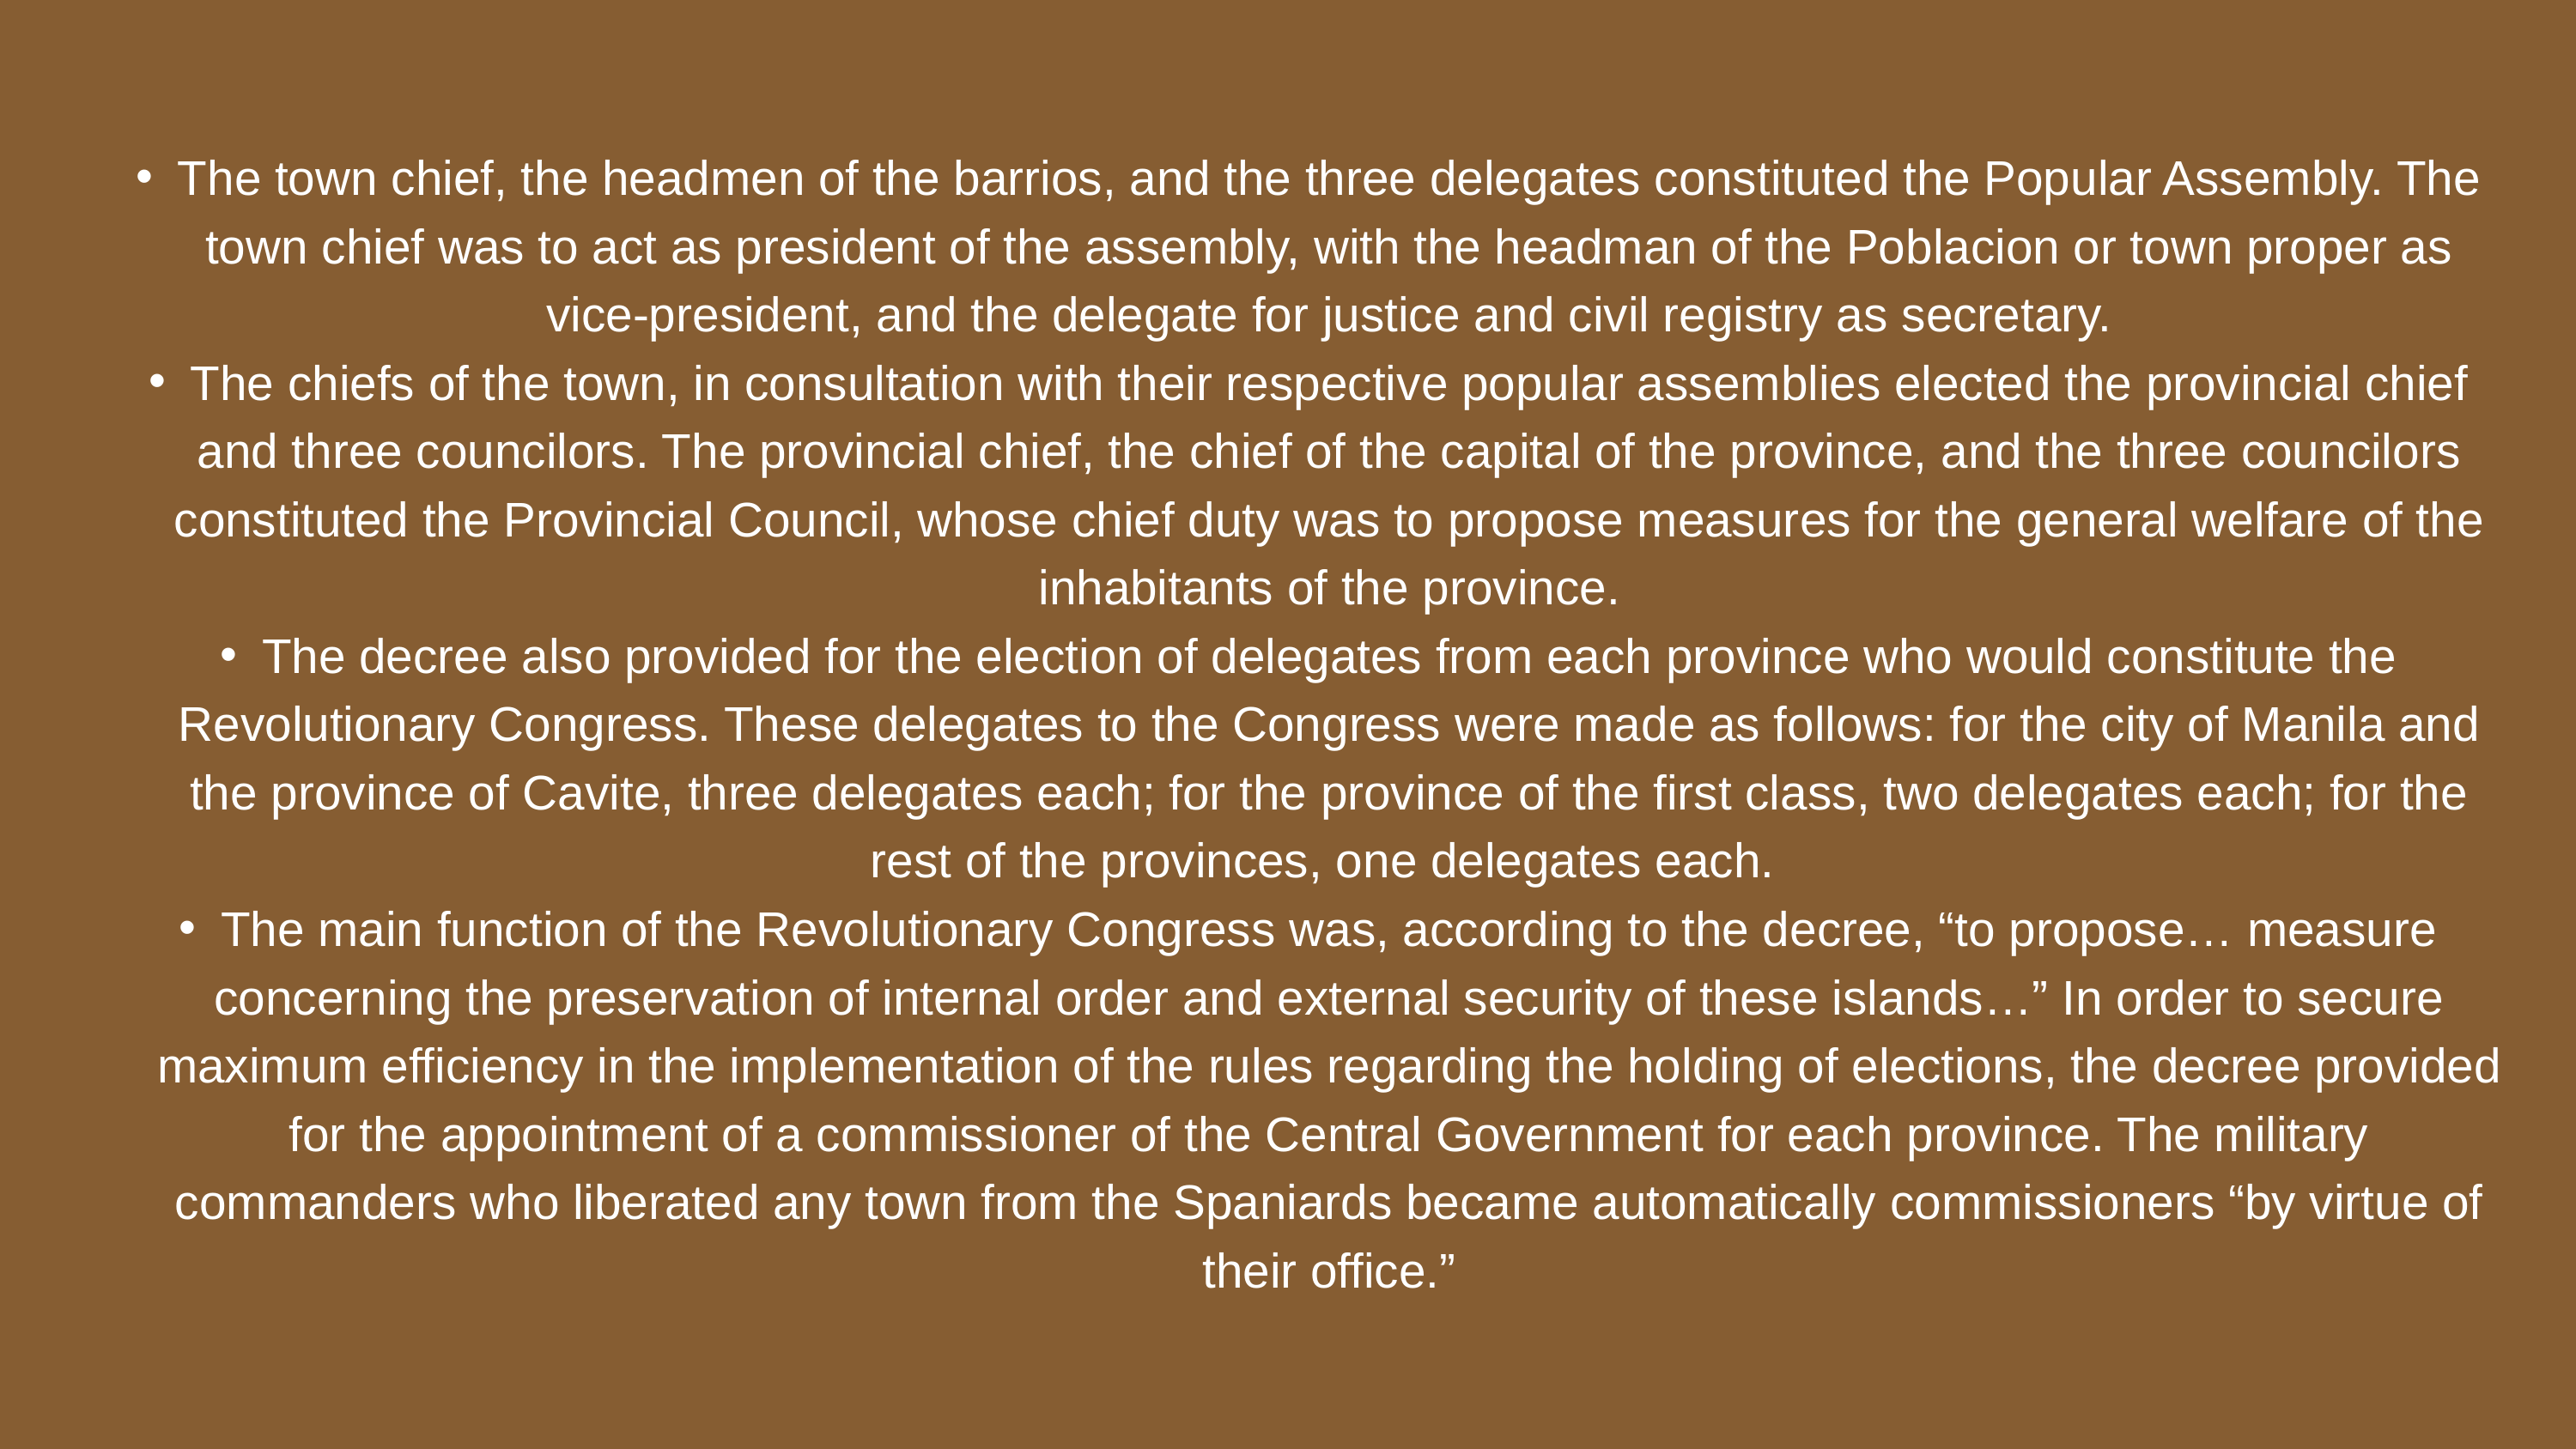

The town chief, the headmen of the barrios, and the three delegates constituted the Popular Assembly. The town chief was to act as president of the assembly, with the headman of the Poblacion or town proper as vice-president, and the delegate for justice and civil registry as secretary.
The chiefs of the town, in consultation with their respective popular assemblies elected the provincial chief and three councilors. The provincial chief, the chief of the capital of the province, and the three councilors constituted the Provincial Council, whose chief duty was to propose measures for the general welfare of the inhabitants of the province.
The decree also provided for the election of delegates from each province who would constitute the Revolutionary Congress. These delegates to the Congress were made as follows: for the city of Manila and the province of Cavite, three delegates each; for the province of the first class, two delegates each; for the rest of the provinces, one delegates each.
The main function of the Revolutionary Congress was, according to the decree, “to propose… measure concerning the preservation of internal order and external security of these islands…” In order to secure maximum efficiency in the implementation of the rules regarding the holding of elections, the decree provided for the appointment of a commissioner of the Central Government for each province. The military commanders who liberated any town from the Spaniards became automatically commissioners “by virtue of their office.”